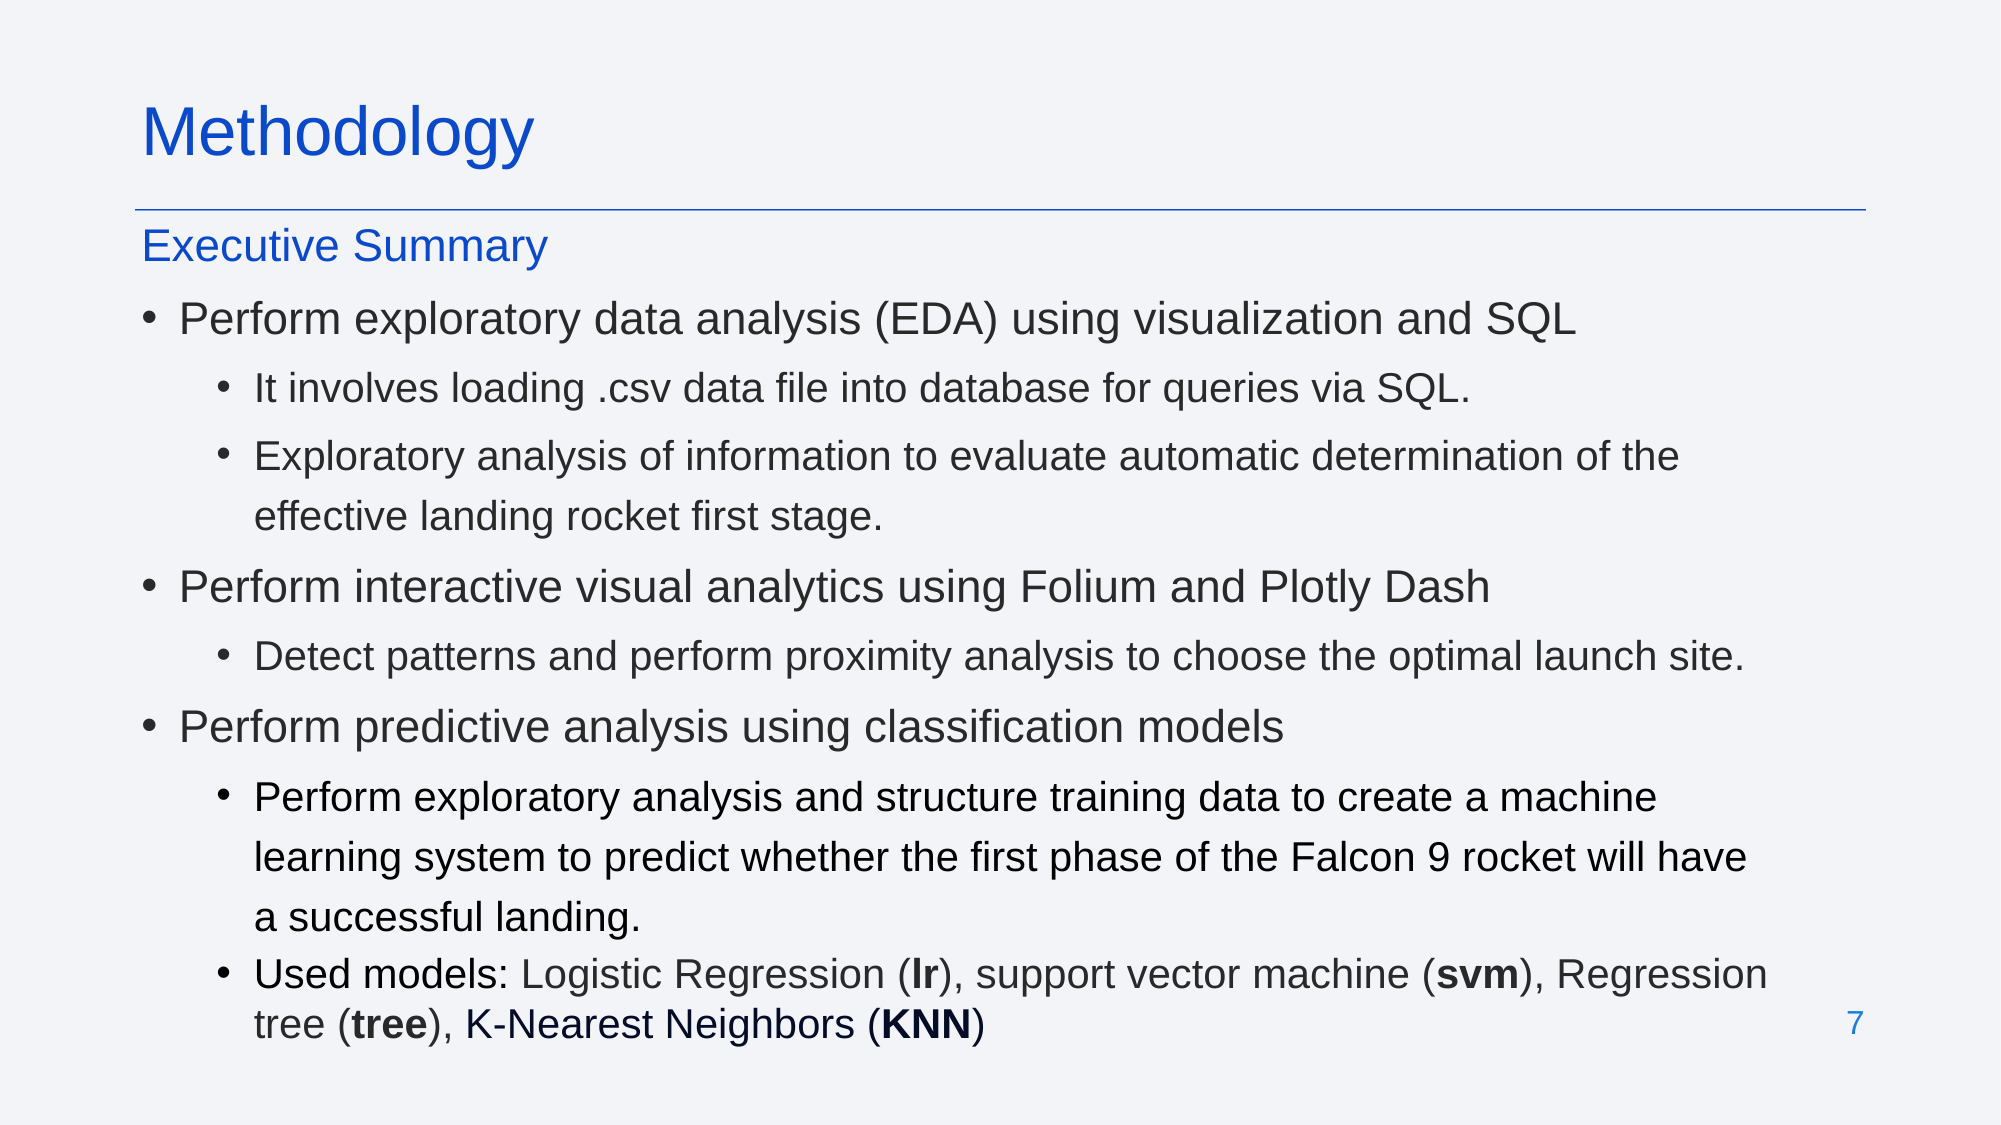

Methodology
Executive Summary
Perform exploratory data analysis (EDA) using visualization and SQL
It involves loading .csv data file into database for queries via SQL.
Exploratory analysis of information to evaluate automatic determination of the effective landing rocket first stage.
Perform interactive visual analytics using Folium and Plotly Dash
Detect patterns and perform proximity analysis to choose the optimal launch site.
Perform predictive analysis using classification models
Perform exploratory analysis and structure training data to create a machine learning system to predict whether the first phase of the Falcon 9 rocket will have a successful landing.
Used models: Logistic Regression (lr), support vector machine (svm), Regression tree (tree), K-Nearest Neighbors (KNN)

7